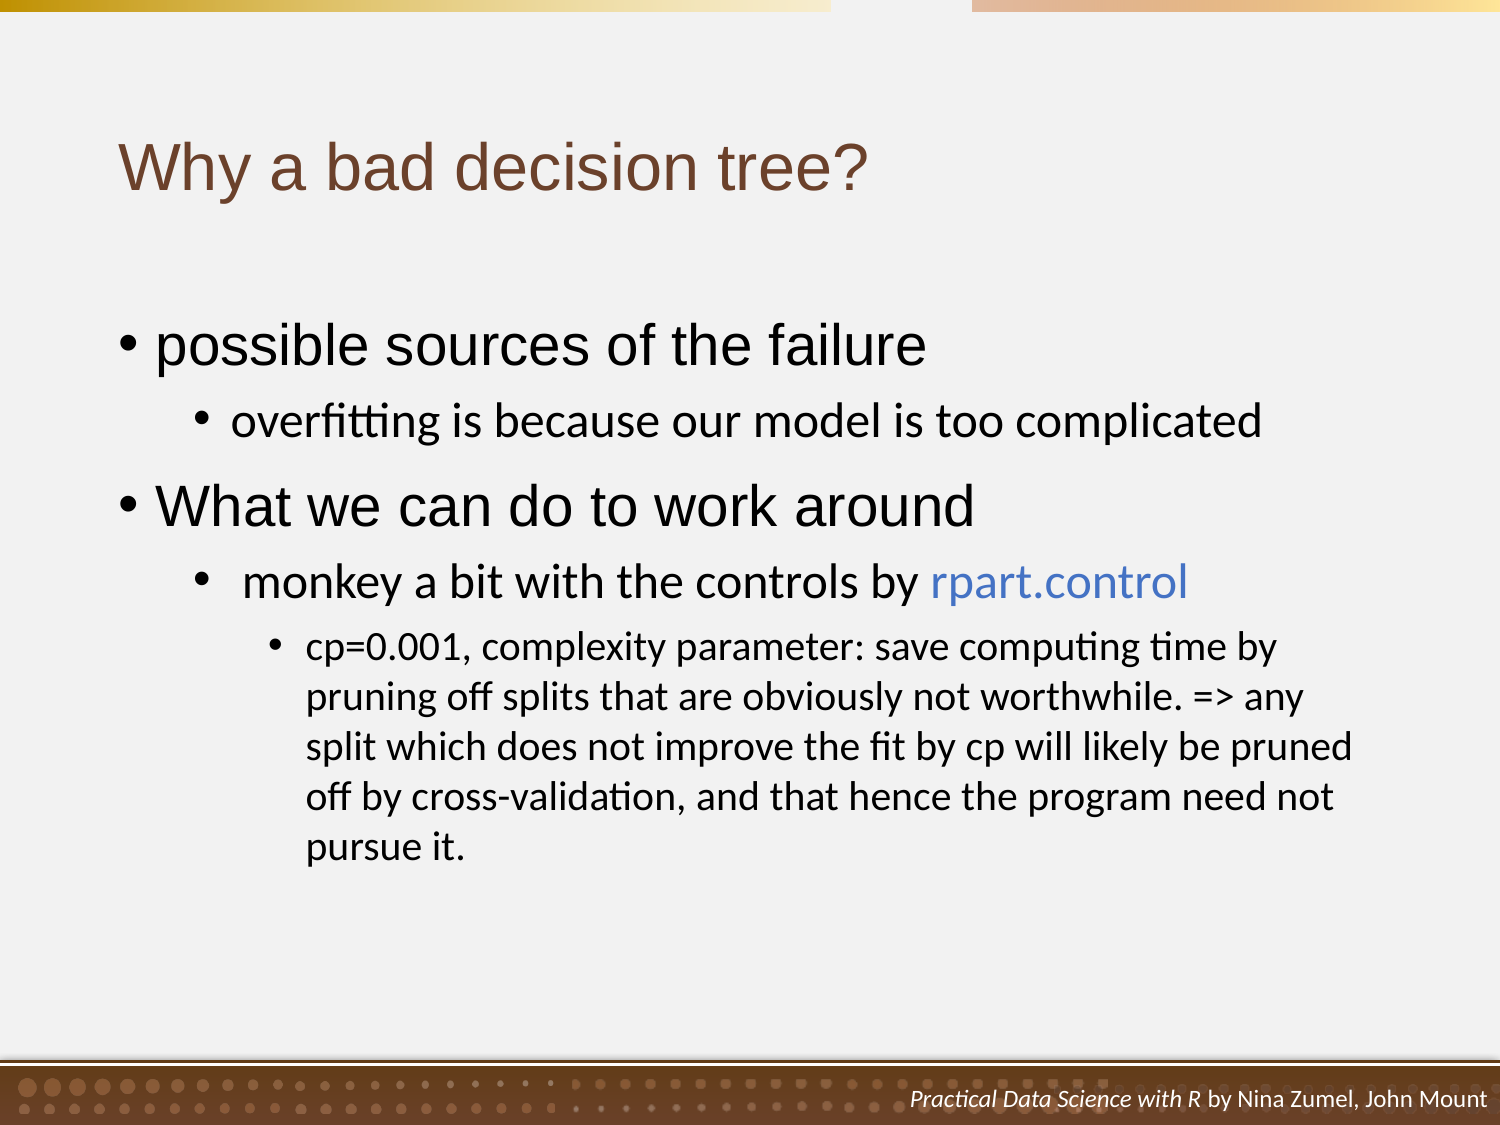

# Why a bad decision tree?
possible sources of the failure
overfitting is because our model is too complicated
What we can do to work around
 monkey a bit with the controls by rpart.control
cp=0.001, complexity parameter: save computing time by pruning off splits that are obviously not worthwhile. => any split which does not improve the fit by cp will likely be pruned off by cross-validation, and that hence the program need not pursue it.
Practical Data Science with R by Nina Zumel, John Mount